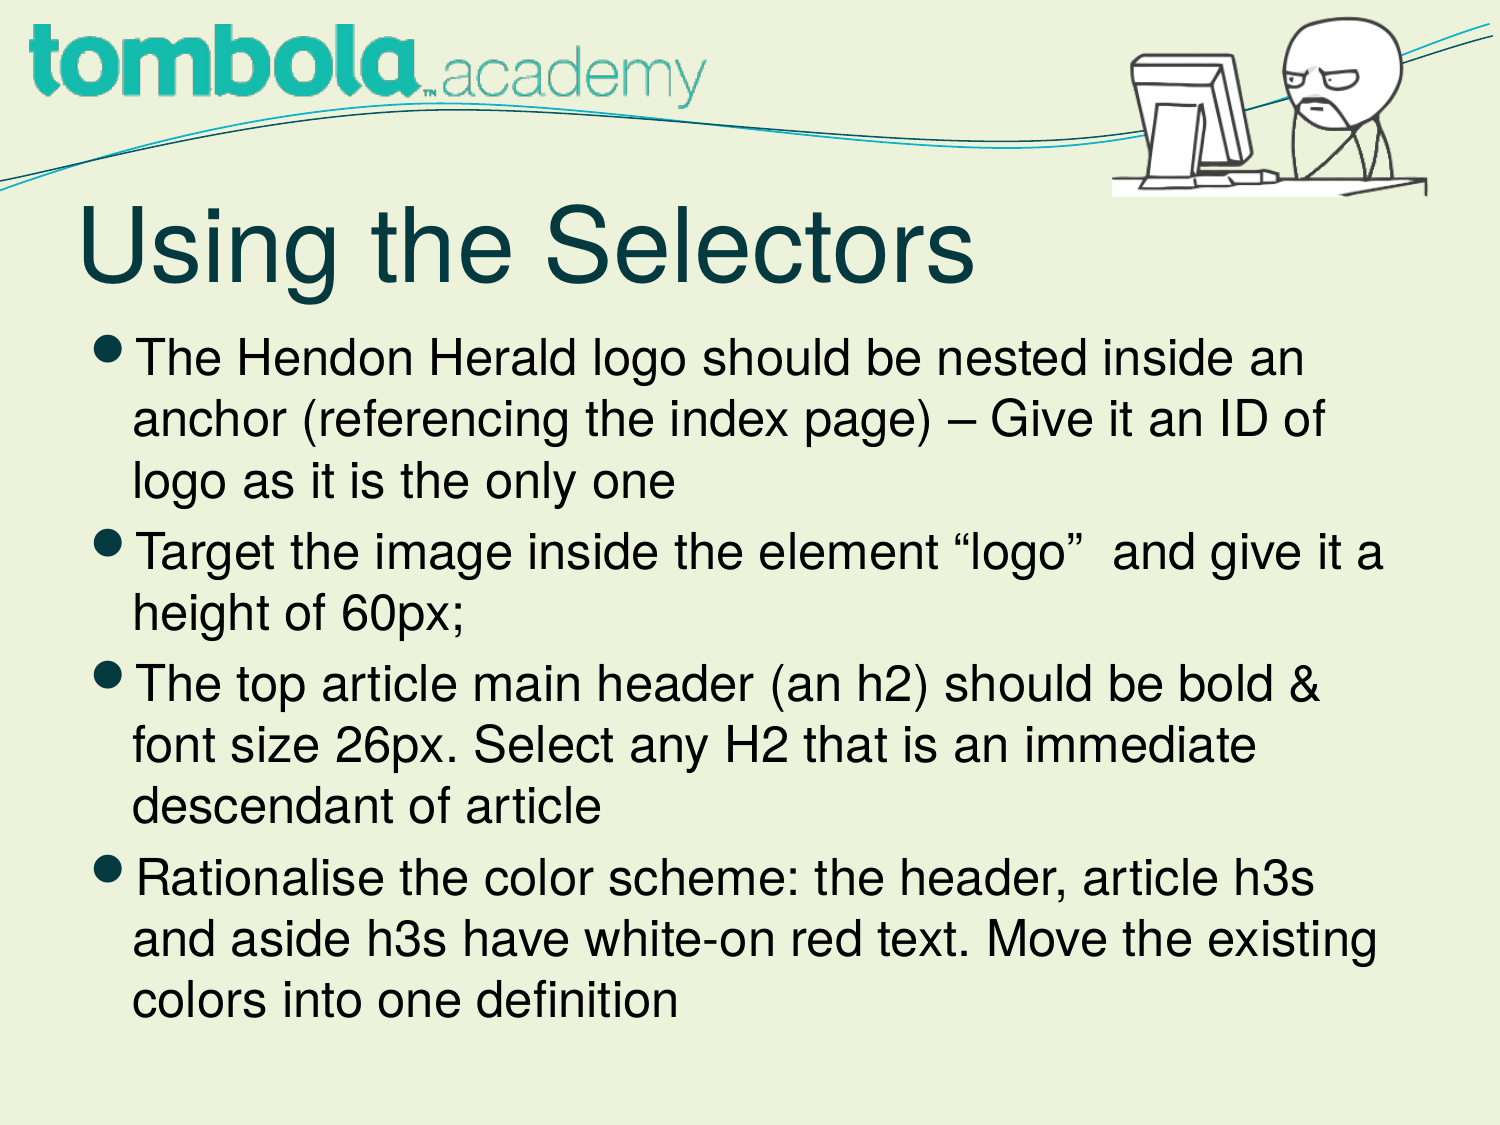

# Using the Selectors
The Hendon Herald logo should be nested inside an anchor (referencing the index page) – Give it an ID of logo as it is the only one
Target the image inside the element “logo”  and give it a height of 60px;
The top article main header (an h2) should be bold & font size 26px. Select any H2 that is an immediate descendant of article
Rationalise the color scheme: the header, article h3s and aside h3s have white-on red text. Move the existing colors into one definition